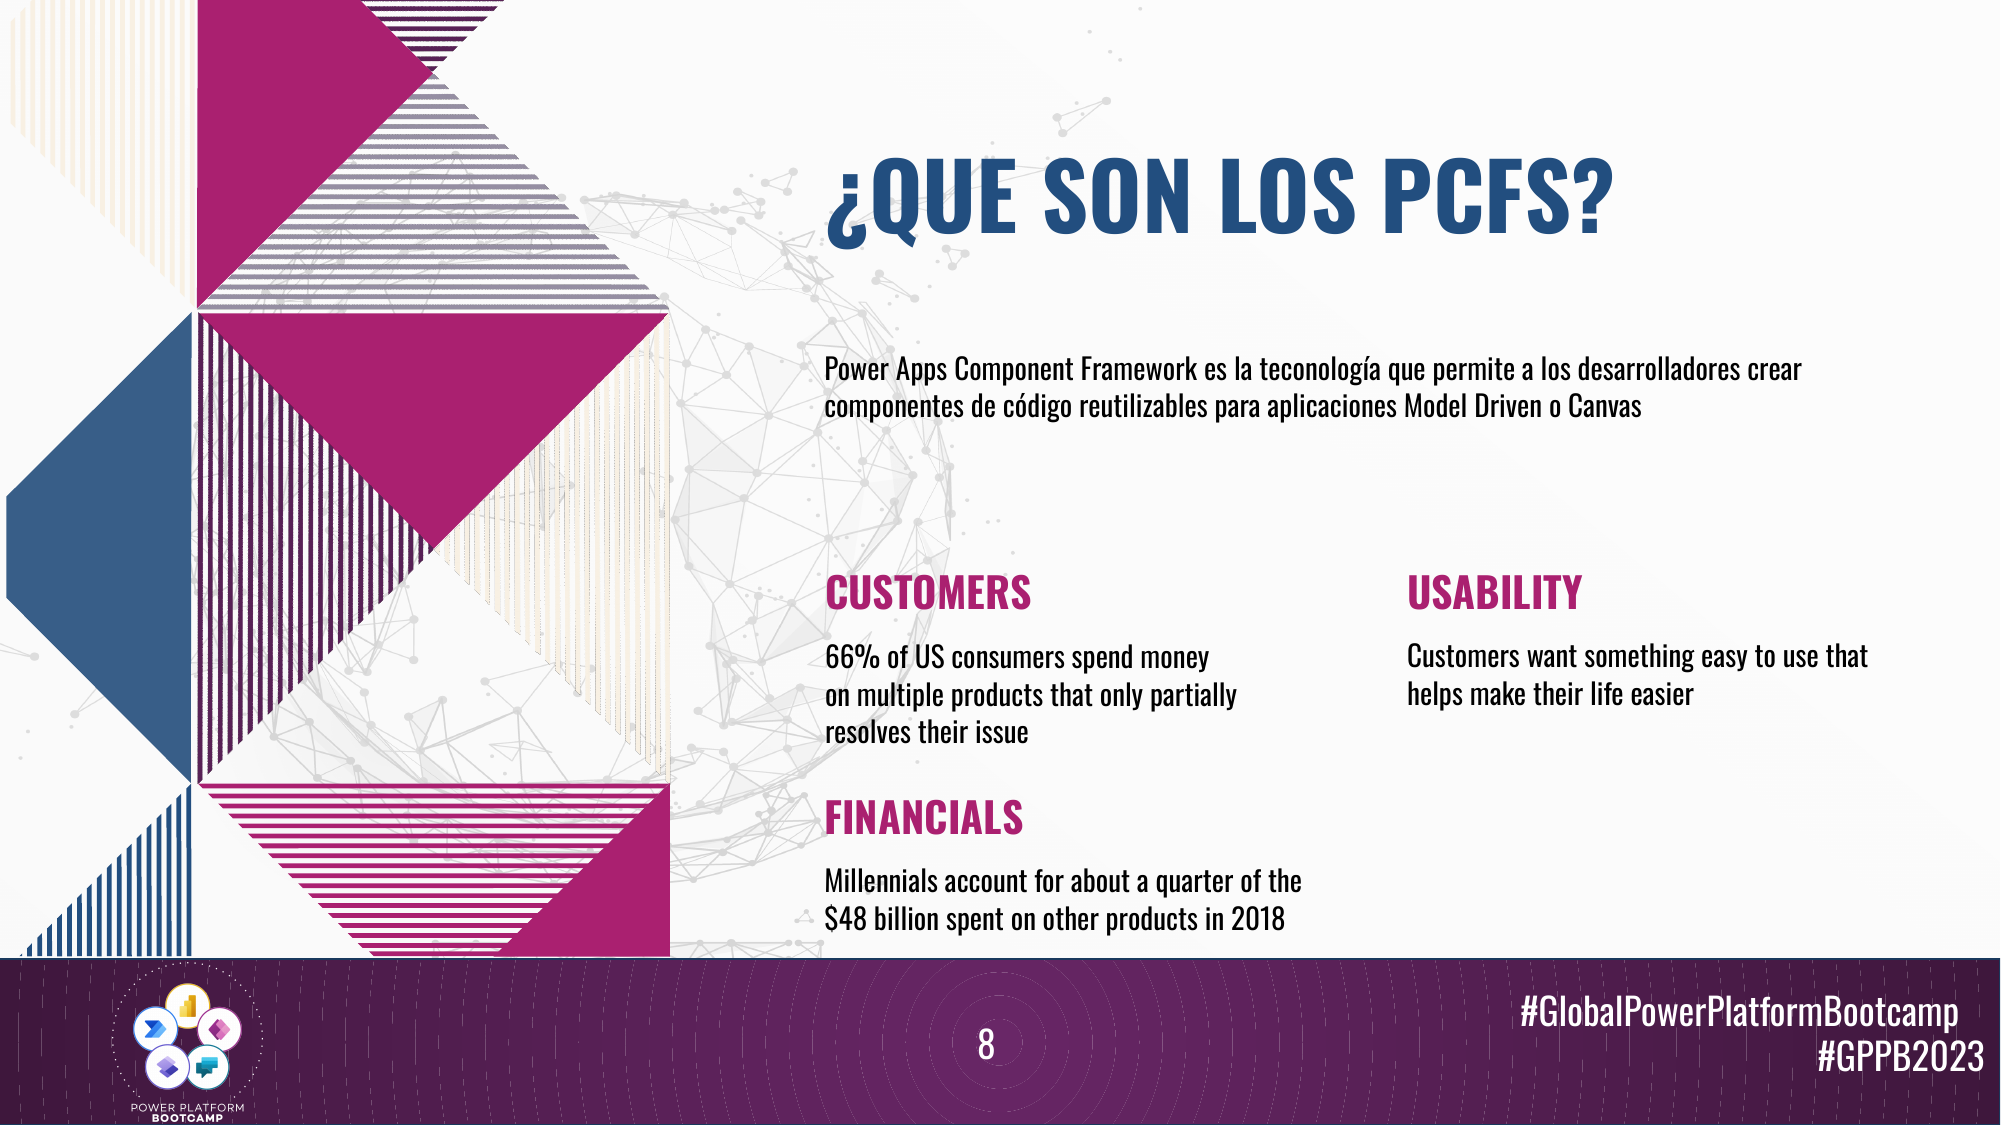

# ¿que son los pcfs?
Power Apps Component Framework es la teconología que permite a los desarrolladores crear componentes de código reutilizables para aplicaciones Model Driven o Canvas
CUSTOMERS
USABILITY
Customers want something easy to use that helps make their life easier
66% of US consumers spend money on multiple products that only partially resolves their issue
FINANCIALS
Millennials account for about a quarter of the $48 billion spent on other products in 2018
8